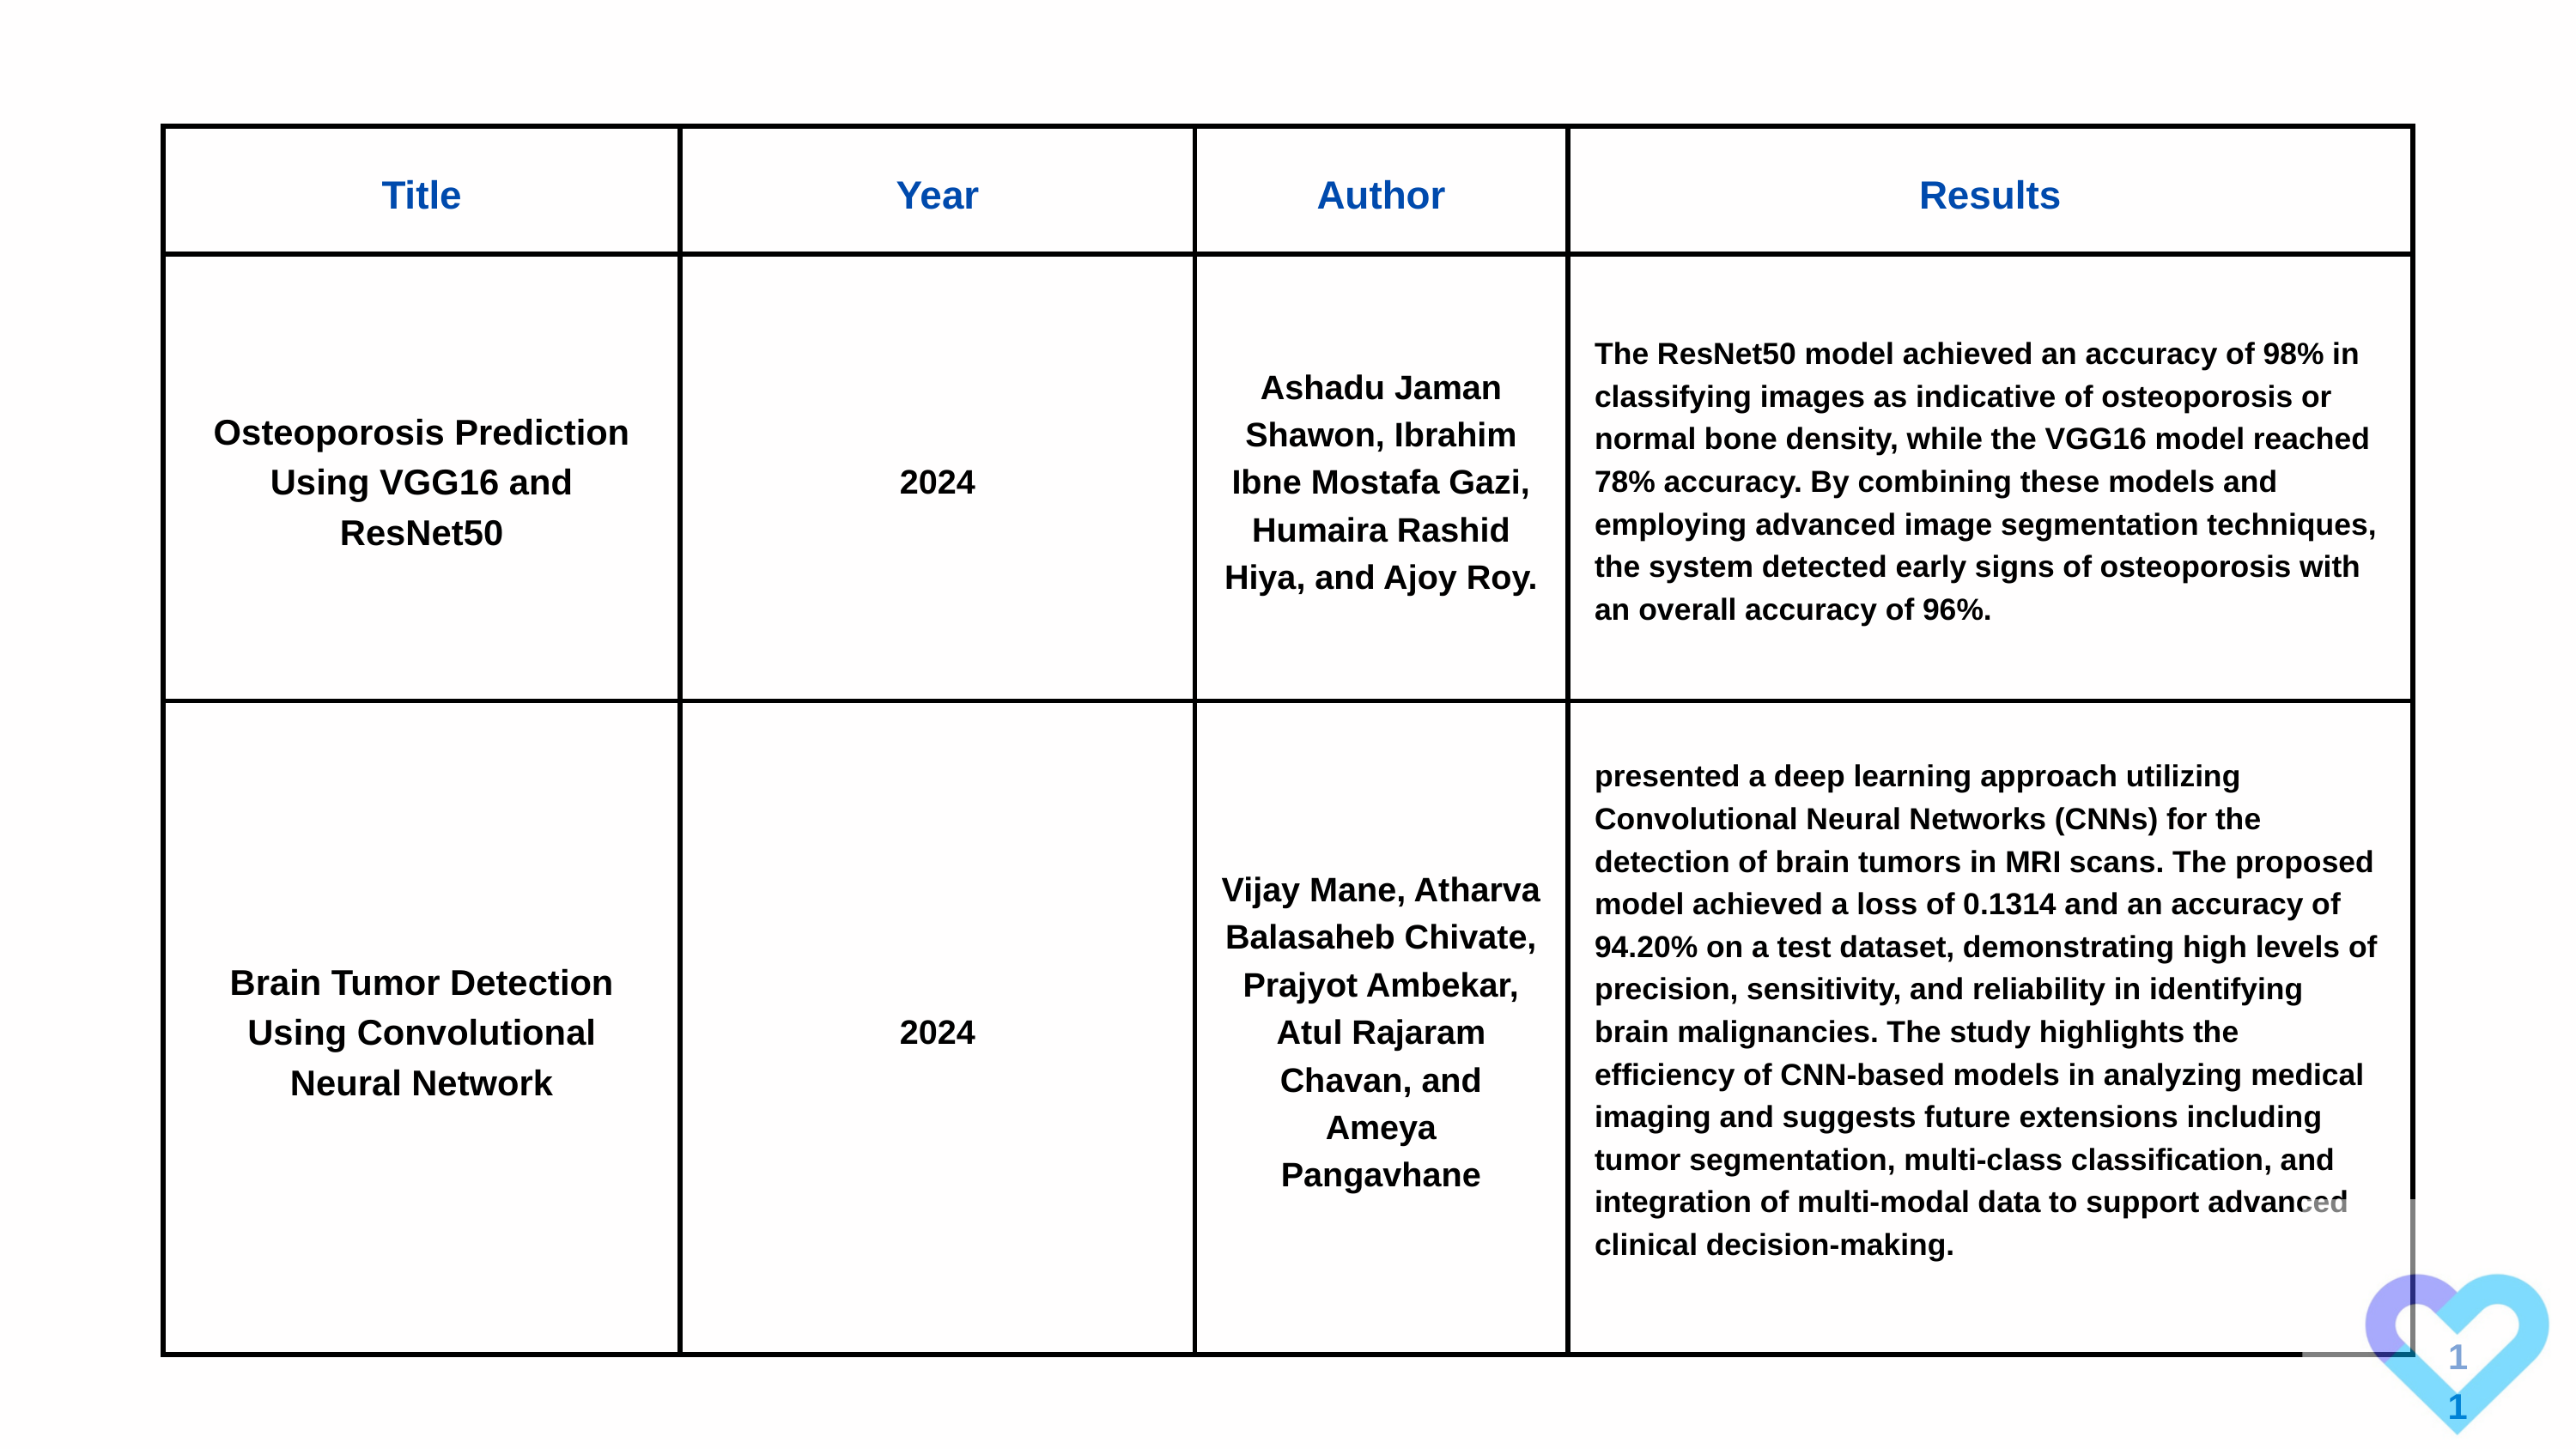

| Title | Year | Author | Results |
| --- | --- | --- | --- |
| Osteoporosis Prediction Using VGG16 and ResNet50 | 2024 | Ashadu Jaman Shawon, Ibrahim Ibne Mostafa Gazi, Humaira Rashid Hiya, and Ajoy Roy. | The ResNet50 model achieved an accuracy of 98% in classifying images as indicative of osteoporosis or normal bone density, while the VGG16 model reached 78% accuracy. By combining these models and employing advanced image segmentation techniques, the system detected early signs of osteoporosis with an overall accuracy of 96%. |
| Brain Tumor Detection Using Convolutional Neural Network | 2024 | Vijay Mane, Atharva Balasaheb Chivate, Prajyot Ambekar, Atul Rajaram Chavan, and Ameya Pangavhane | presented a deep learning approach utilizing Convolutional Neural Networks (CNNs) for the detection of brain tumors in MRI scans. The proposed model achieved a loss of 0.1314 and an accuracy of 94.20% on a test dataset, demonstrating high levels of precision, sensitivity, and reliability in identifying brain malignancies. The study highlights the efficiency of CNN-based models in analyzing medical imaging and suggests future extensions including tumor segmentation, multi-class classification, and integration of multi-modal data to support advanced clinical decision-making. |

11